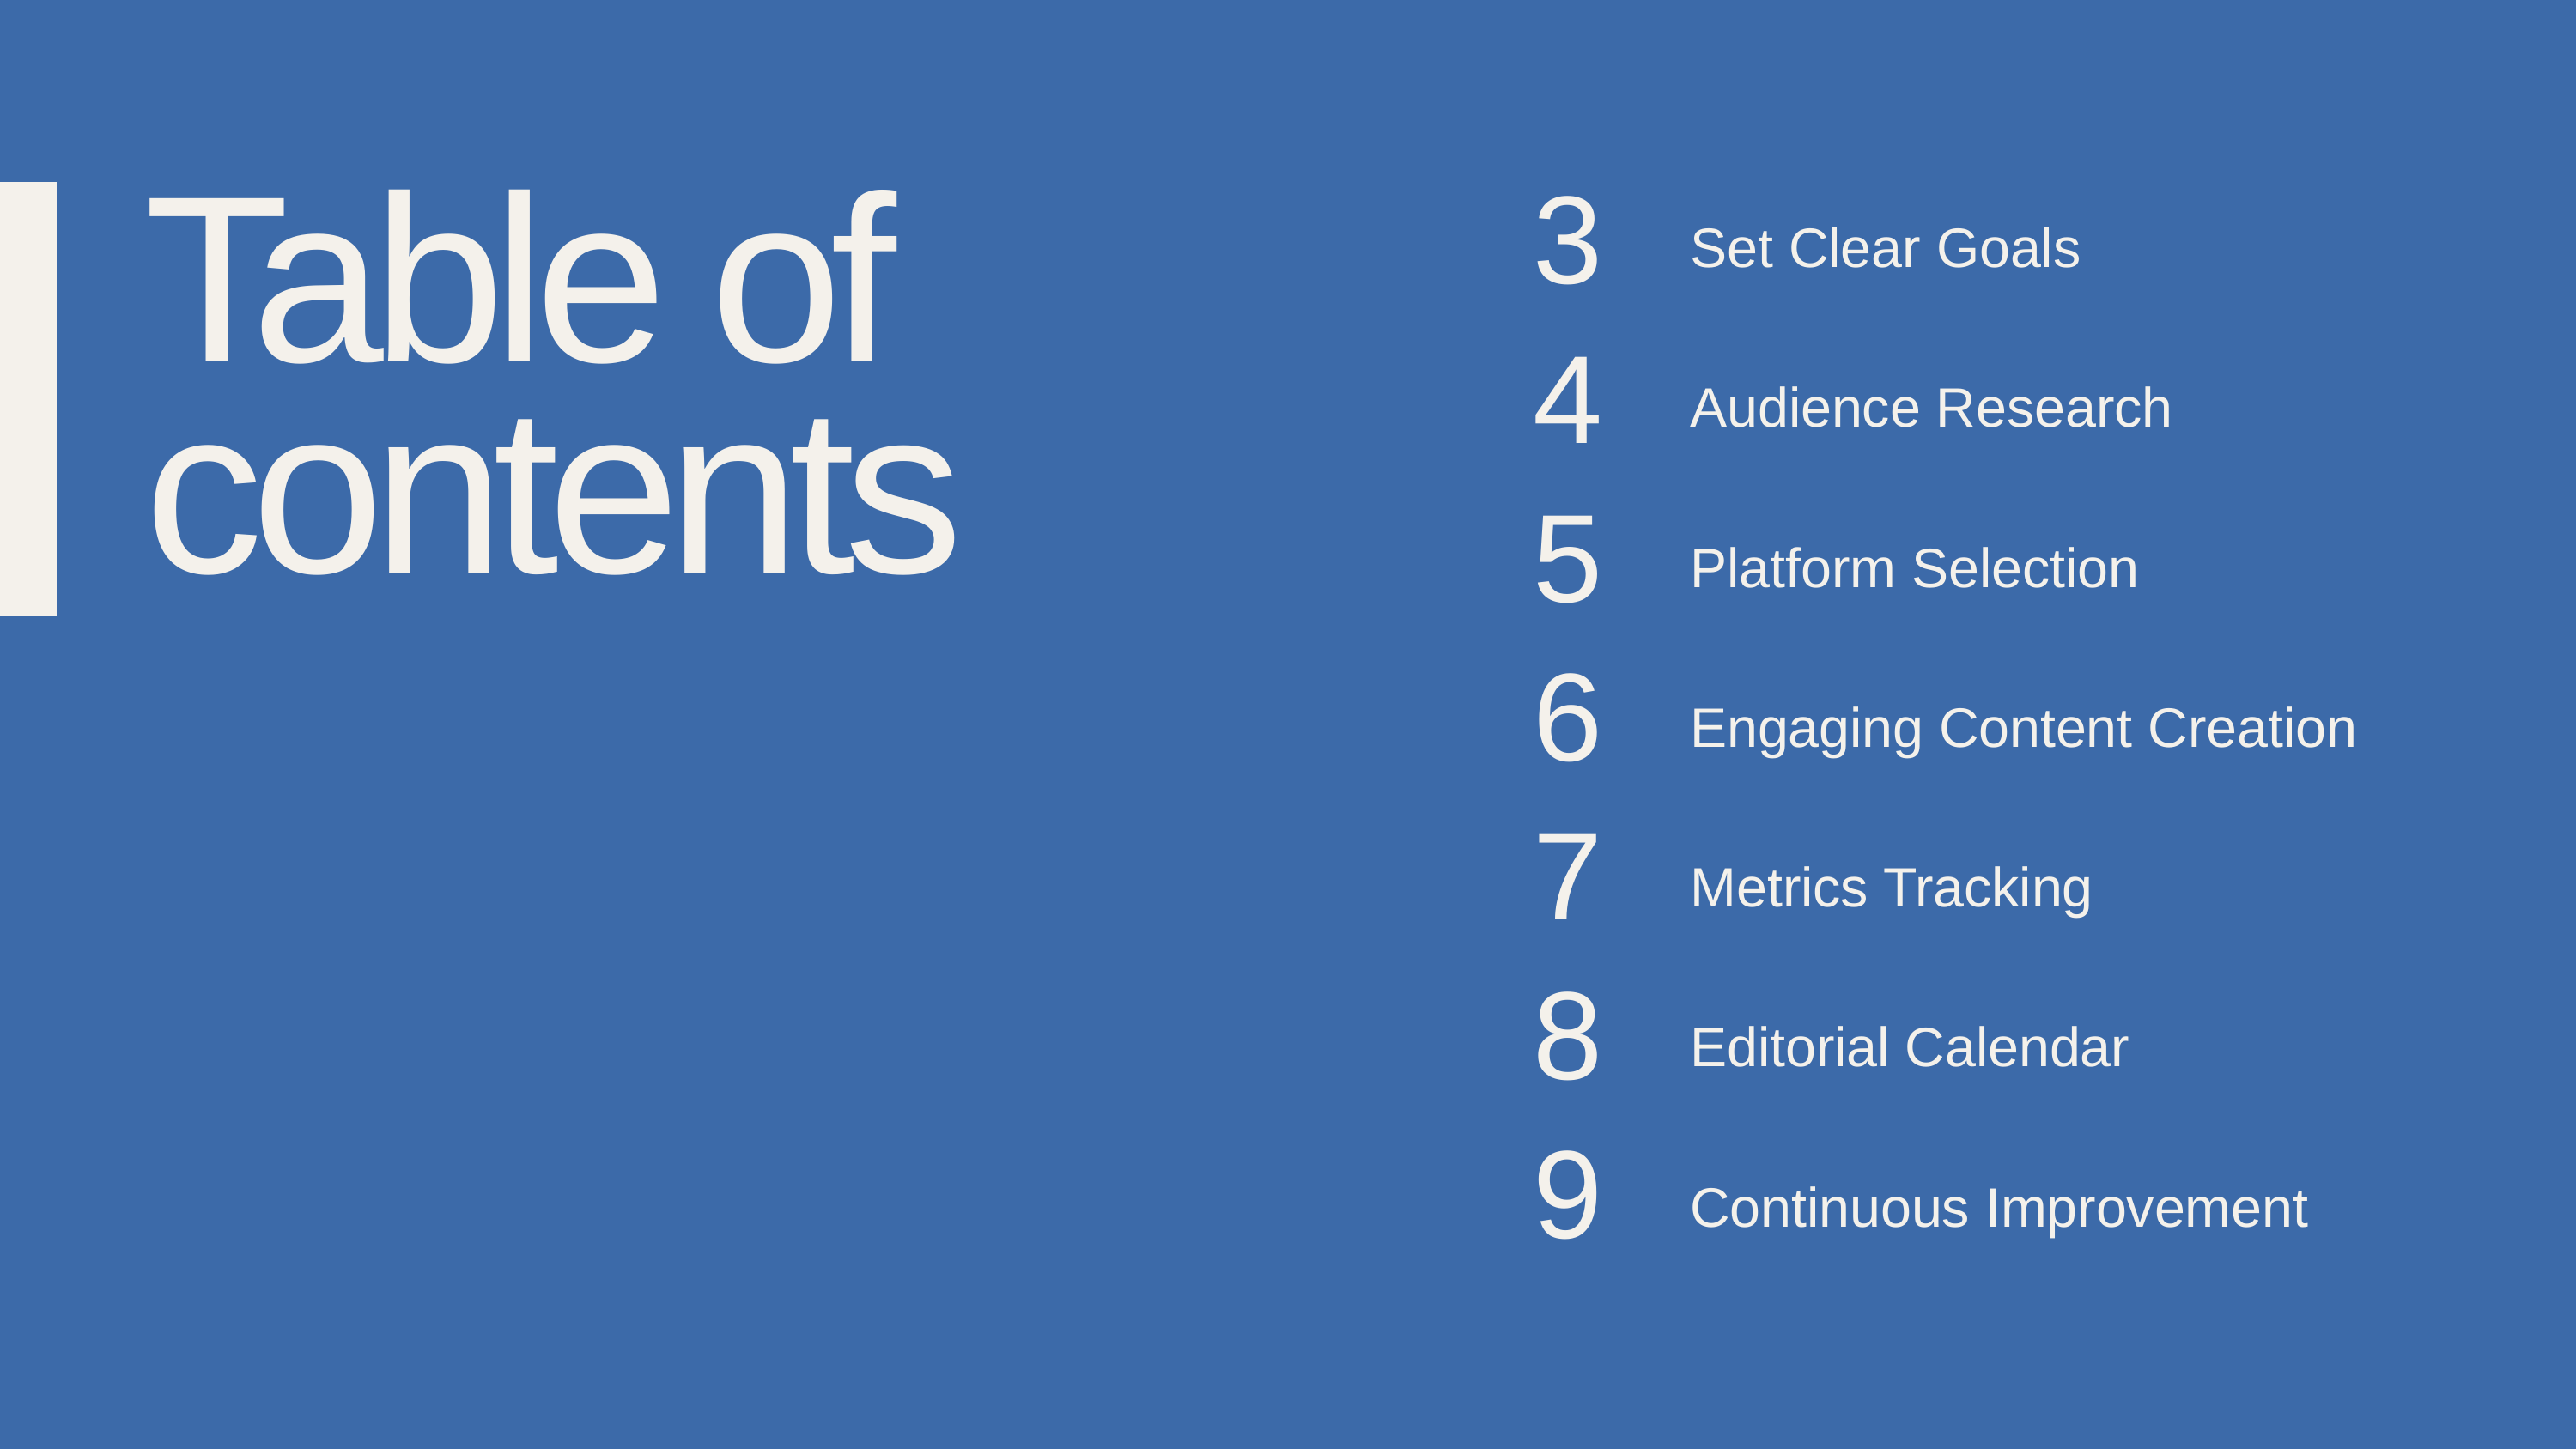

3
Table of contents
Set Clear Goals
4
Audience Research
5
Platform Selection
6
Engaging Content Creation
7
Metrics Tracking
8
Editorial Calendar
9
Continuous Improvement